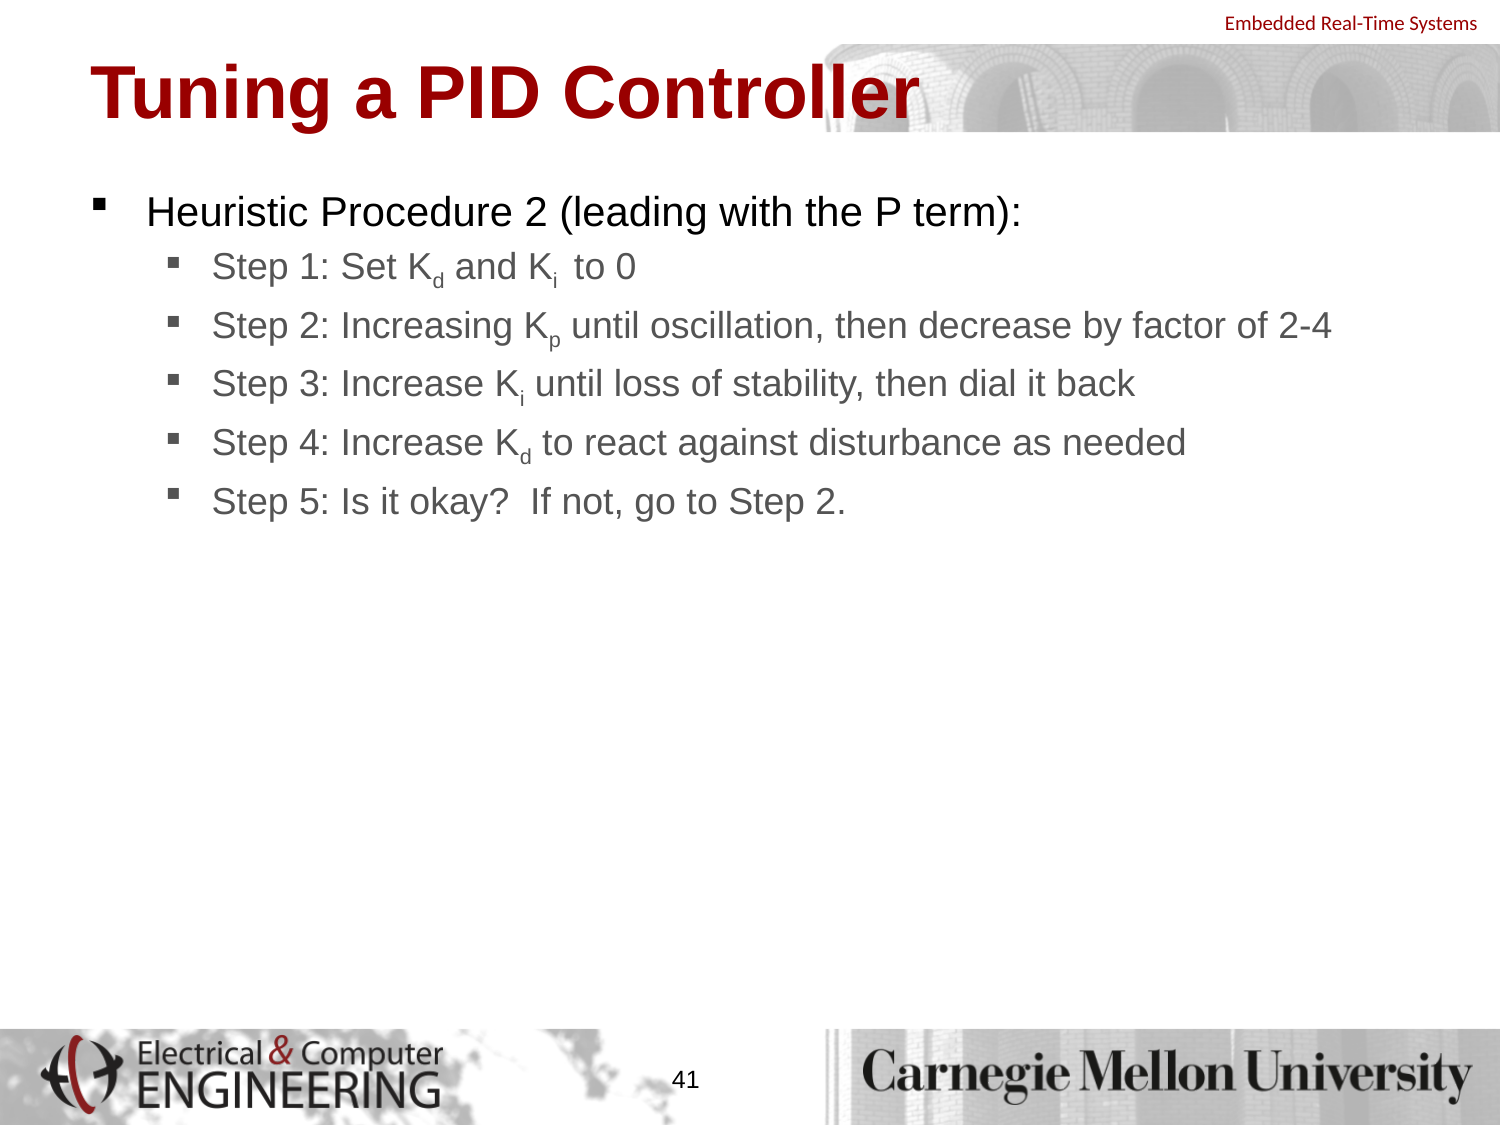

# Tuning a PID Controller
Heuristic Procedure 2 (leading with the P term):
Step 1: Set Kd and Ki  to 0
Step 2: Increasing Kp until oscillation, then decrease by factor of 2-4
Step 3: Increase Ki until loss of stability, then dial it back
Step 4: Increase Kd to react against disturbance as needed
Step 5: Is it okay?  If not, go to Step 2.

41